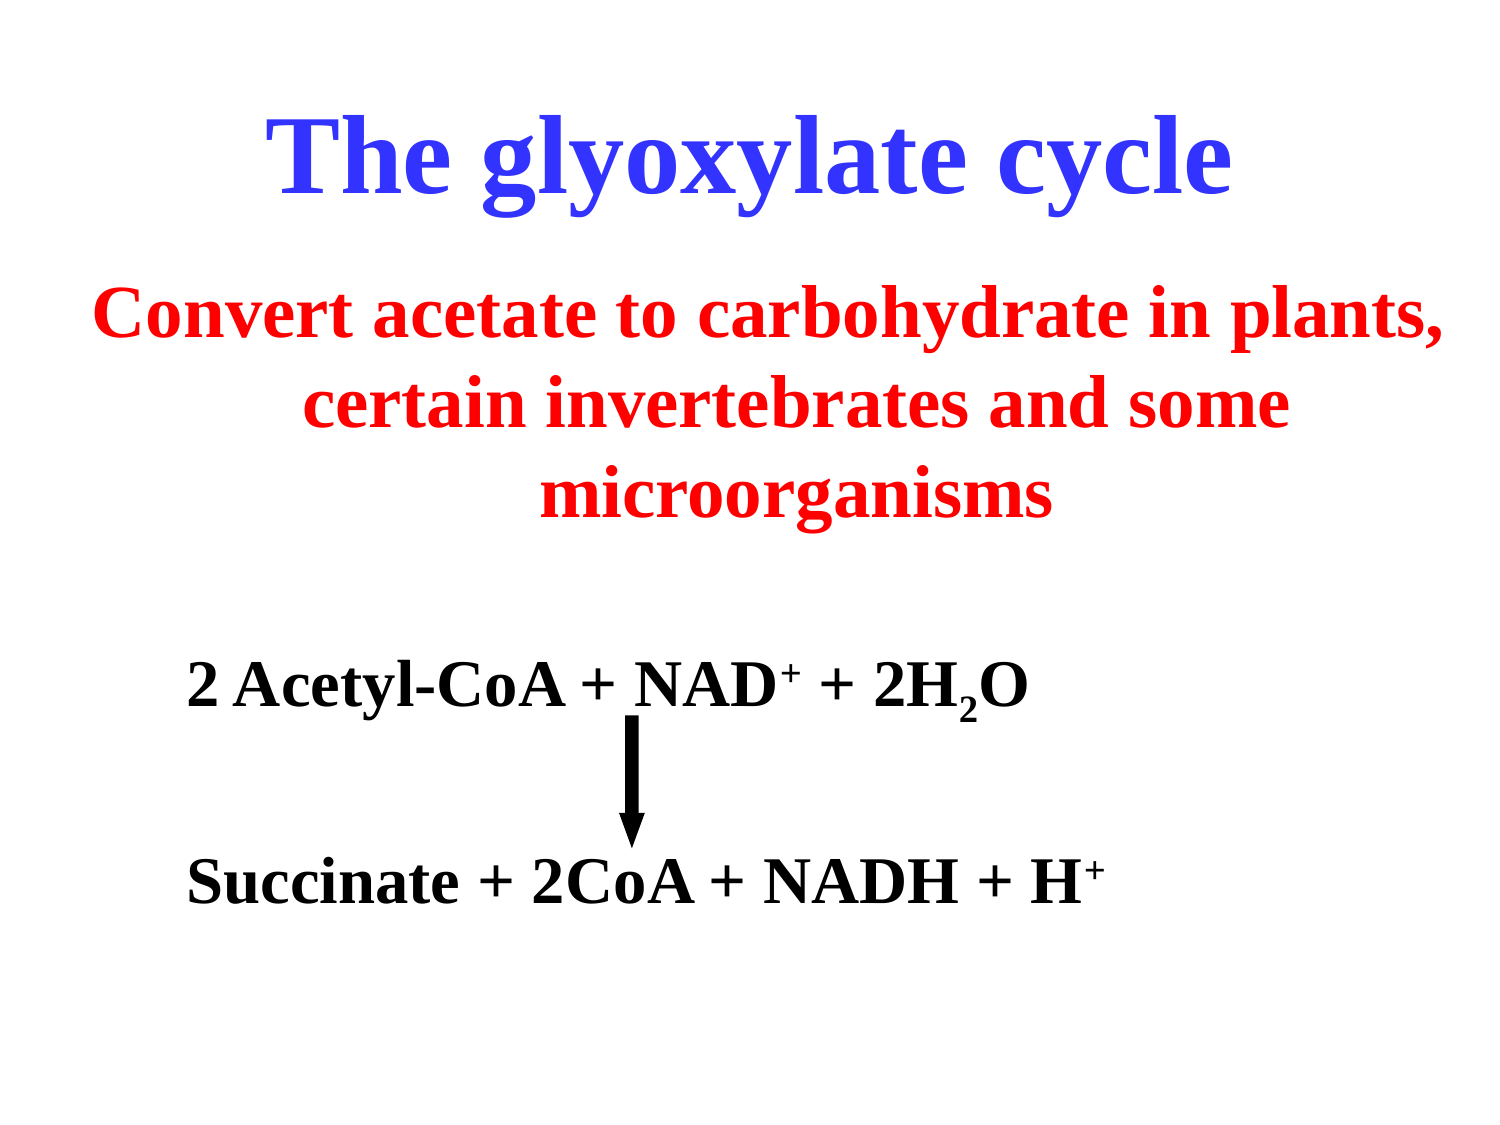

# The glyoxylate cycle
Convert acetate to carbohydrate in plants, certain invertebrates and some microorganisms

        2 Acetyl-CoA + NAD+ + 2H2O

        Succinate + 2CoA + NADH + H+